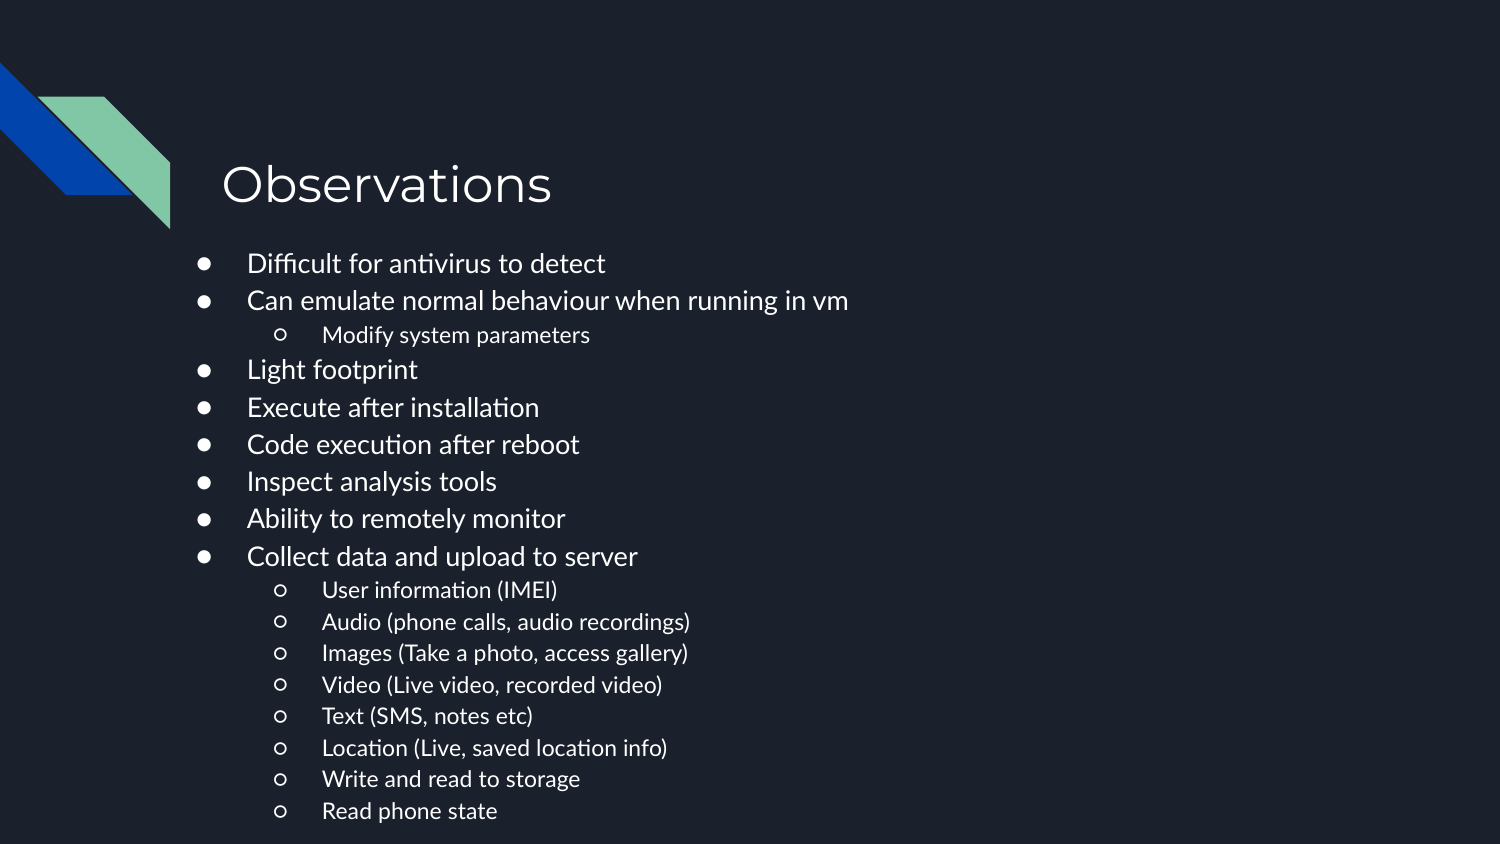

# Observations
Difficult for antivirus to detect
Can emulate normal behaviour when running in vm
Modify system parameters
Light footprint
Execute after installation
Code execution after reboot
Inspect analysis tools
Ability to remotely monitor
Collect data and upload to server
User information (IMEI)
Audio (phone calls, audio recordings)
Images (Take a photo, access gallery)
Video (Live video, recorded video)
Text (SMS, notes etc)
Location (Live, saved location info)
Write and read to storage
Read phone state